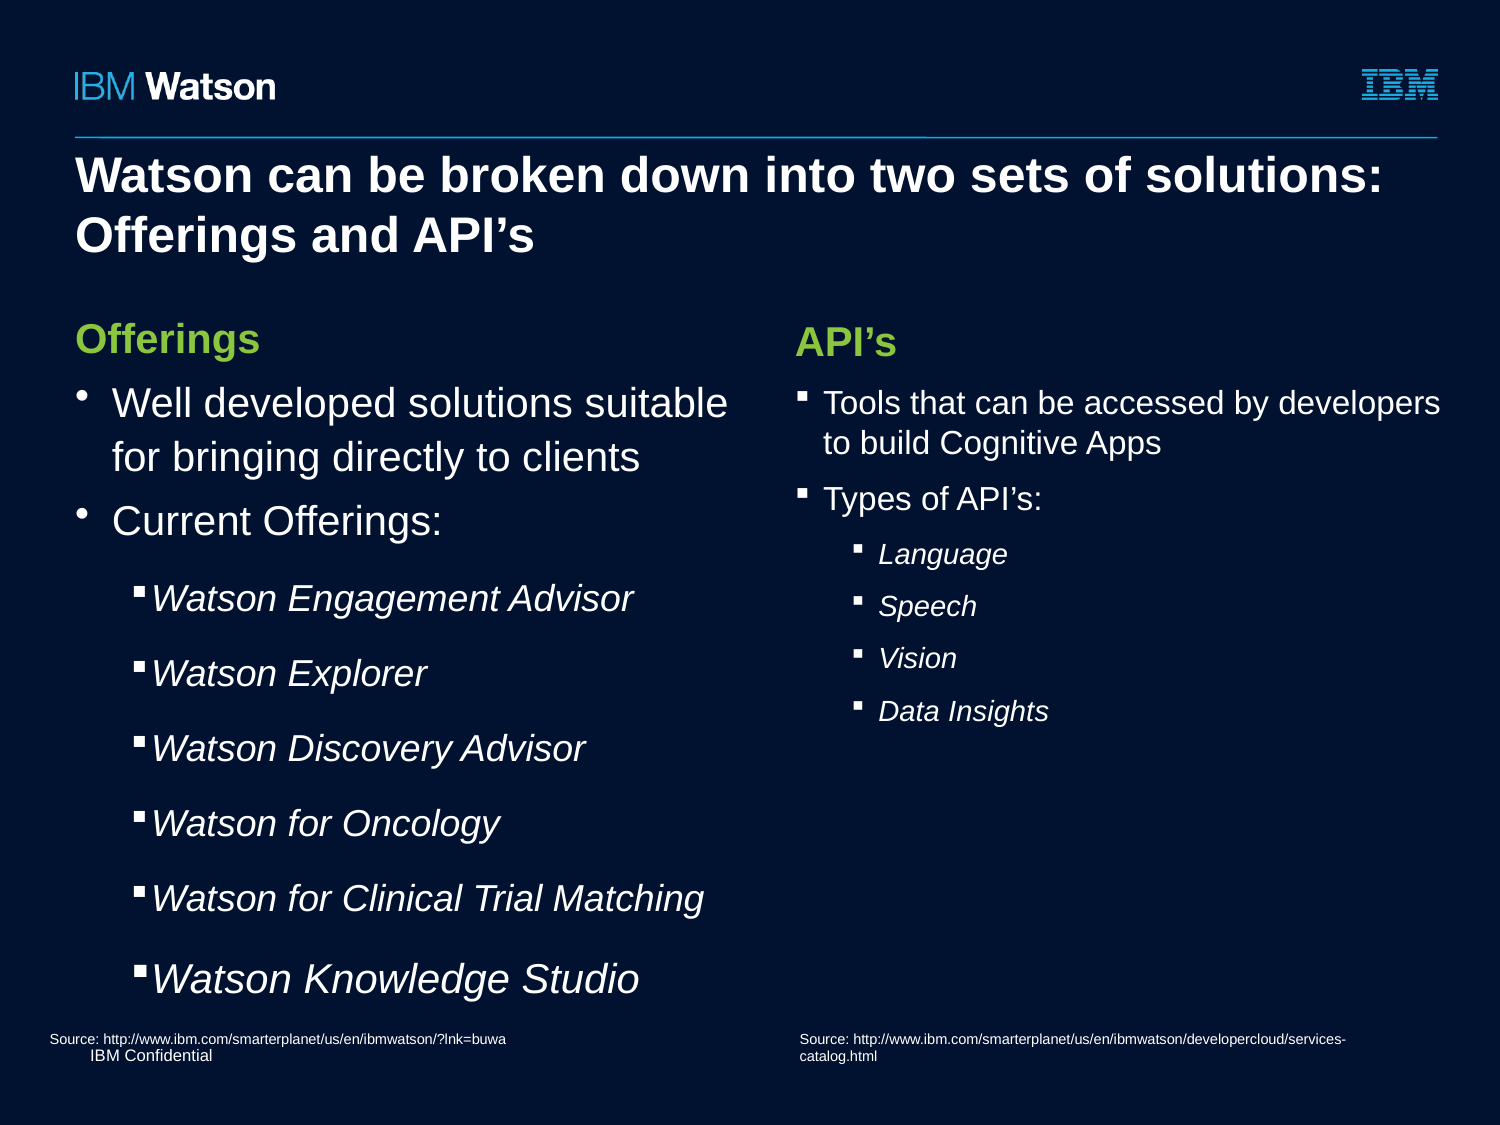

# Watson can be broken down into two sets of solutions: Offerings and API’s
Offerings
Well developed solutions suitable for bringing directly to clients
Current Offerings:
Watson Engagement Advisor
Watson Explorer
Watson Discovery Advisor
Watson for Oncology
Watson for Clinical Trial Matching
Watson Knowledge Studio

API’s
Tools that can be accessed by developers to build Cognitive Apps
Types of API’s:
Language
Speech
Vision
Data Insights

Source: http://www.ibm.com/smarterplanet/us/en/ibmwatson/?lnk=buwa
Source: http://www.ibm.com/smarterplanet/us/en/ibmwatson/developercloud/services-catalog.html
IBM Confidential